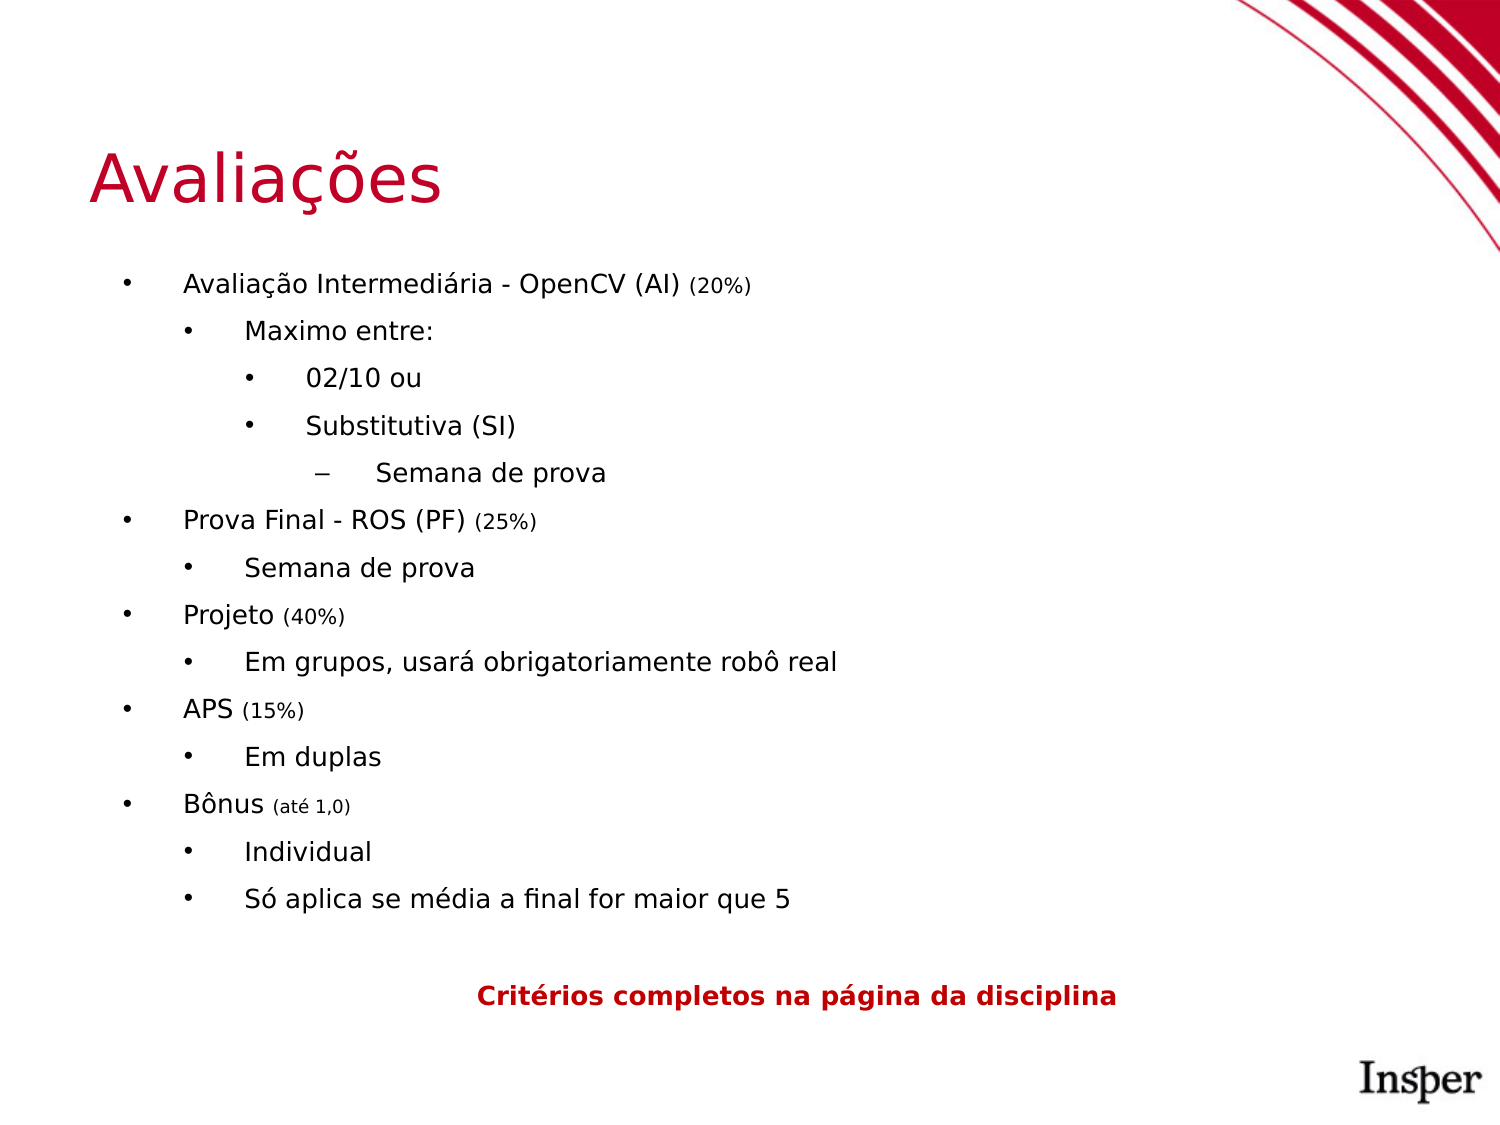

# Avaliações
Avaliação Intermediária - OpenCV (AI) (20%)
Maximo entre:
02/10 ou
Substitutiva (SI)
Semana de prova
Prova Final - ROS (PF) (25%)
Semana de prova
Projeto (40%)
Em grupos, usará obrigatoriamente robô real
APS (15%)
Em duplas
Bônus (até 1,0)
Individual
Só aplica se média a final for maior que 5

Critérios completos na página da disciplina